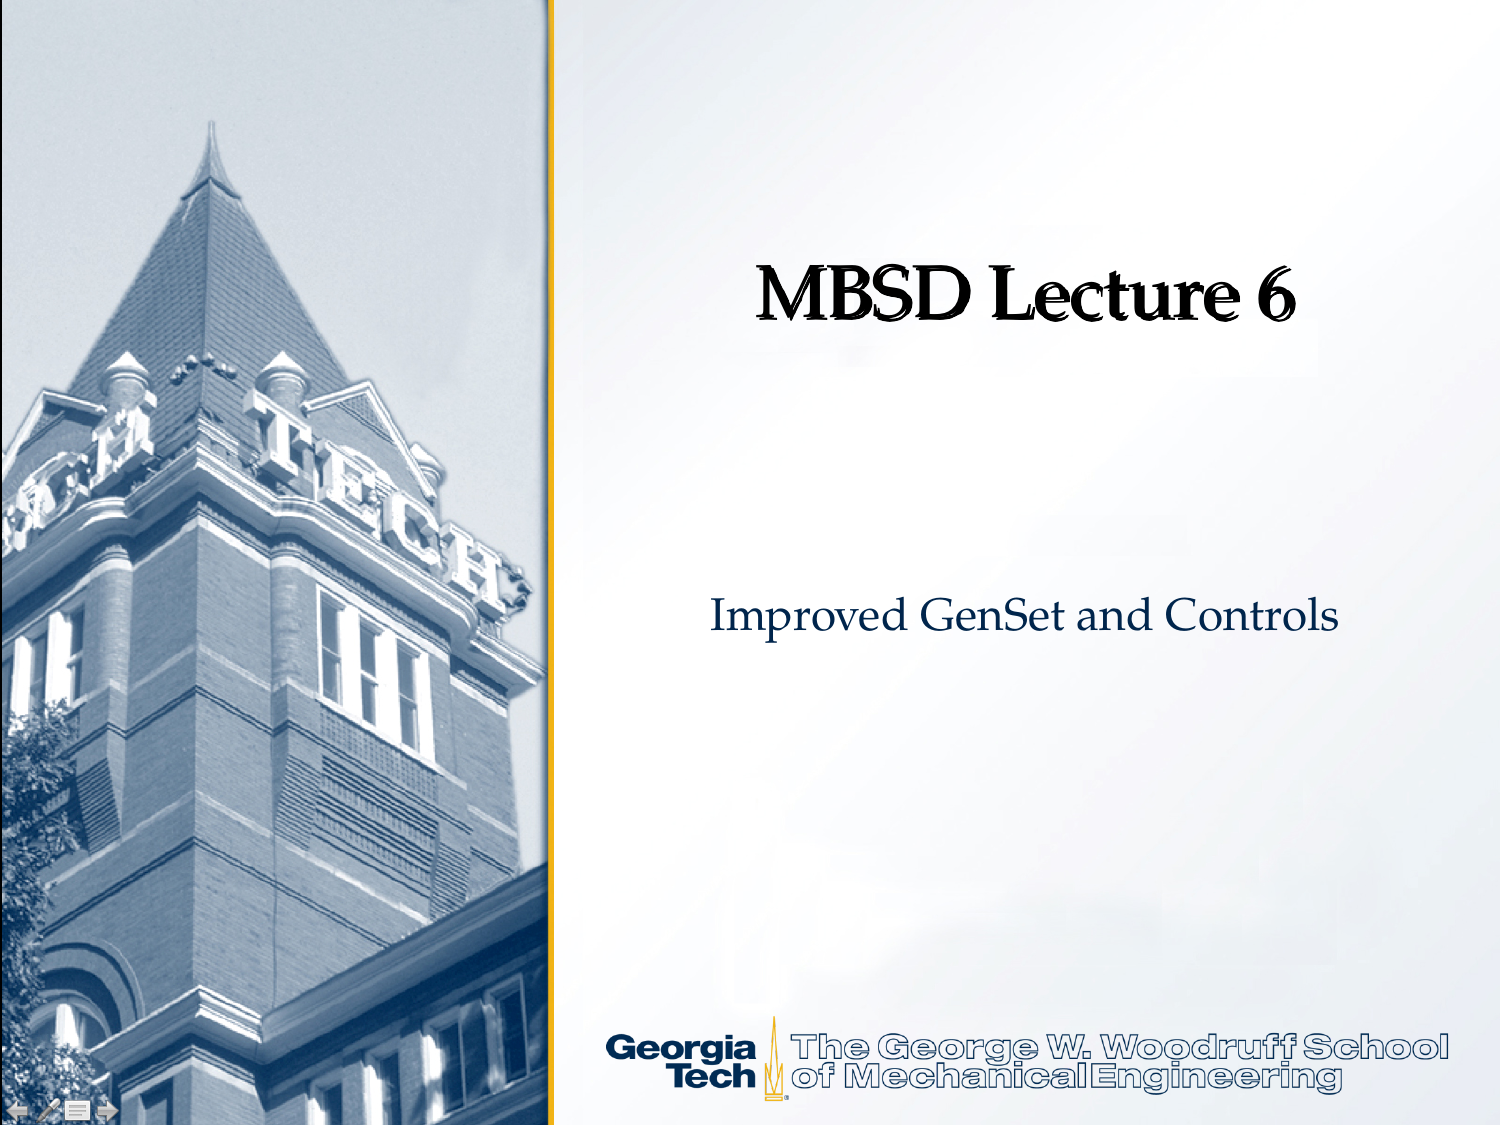

# MBSD Lecture 6

Improved GenSet and Controls